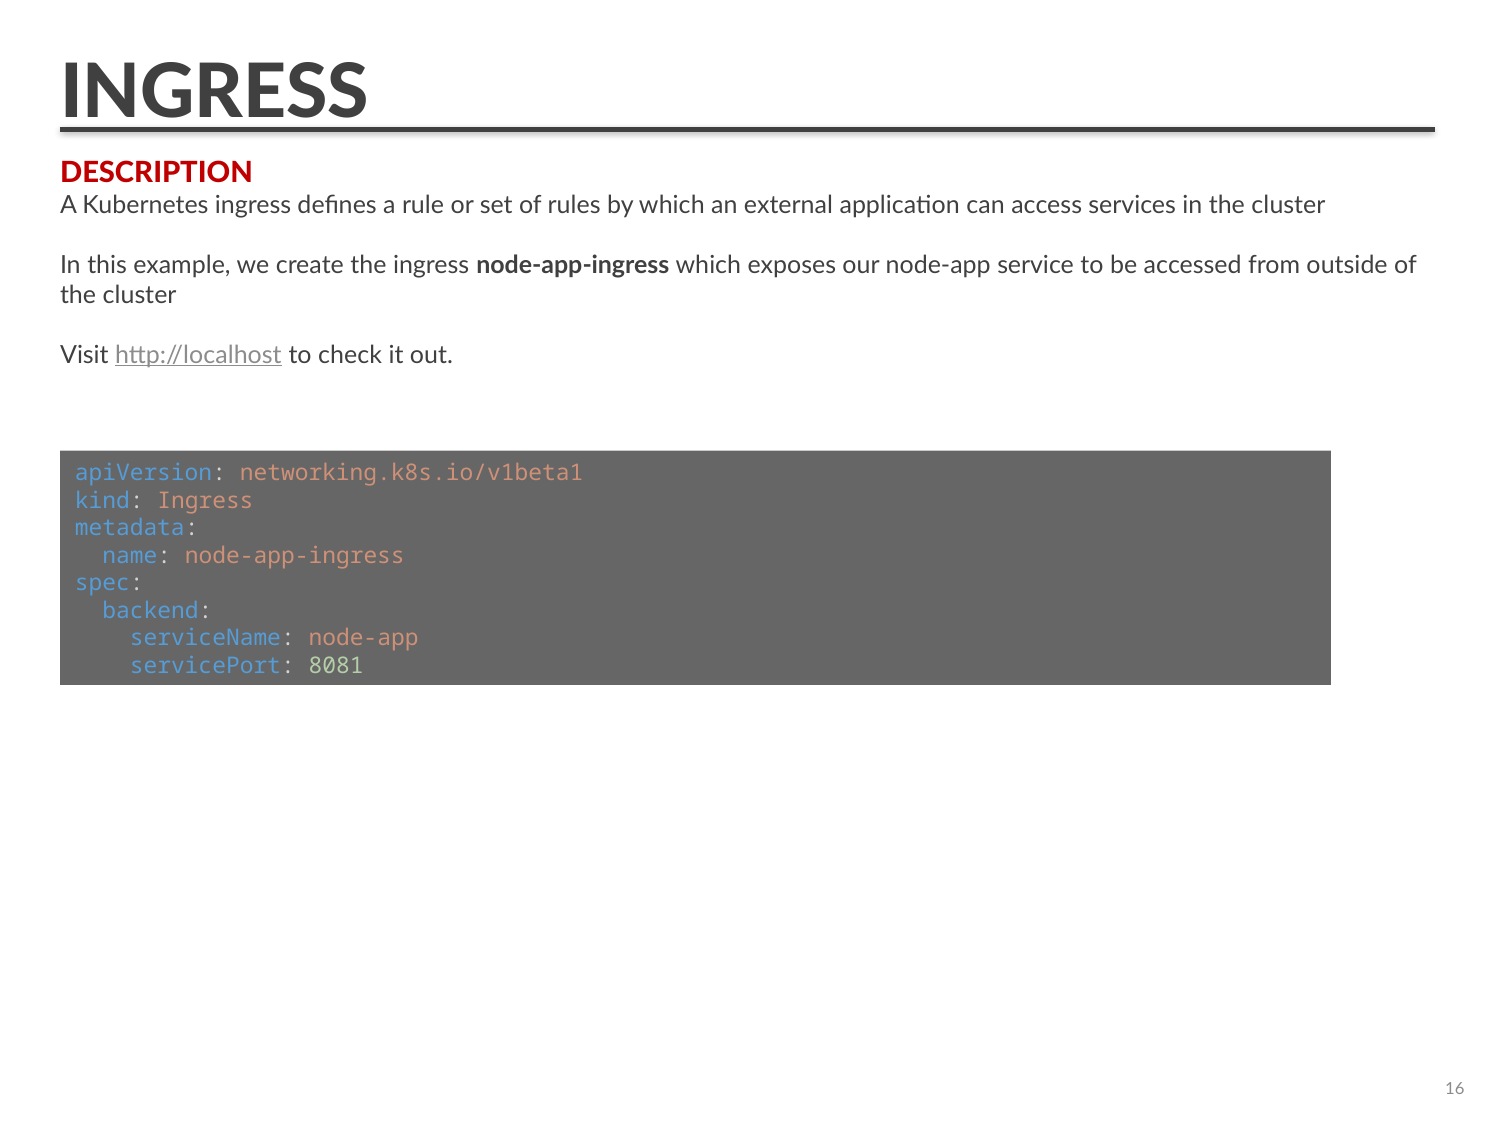

INGRESS
DESCRIPTION
A Kubernetes ingress defines a rule or set of rules by which an external application can access services in the cluster

In this example, we create the ingress node-app-ingress which exposes our node-app service to be accessed from outside of the cluster

Visit http://localhost to check it out.

apiVersion: networking.k8s.io/v1beta1
kind: Ingress
metadata:
  name: node-app-ingress
spec:
  backend:
    serviceName: node-app
    servicePort: 8081
16